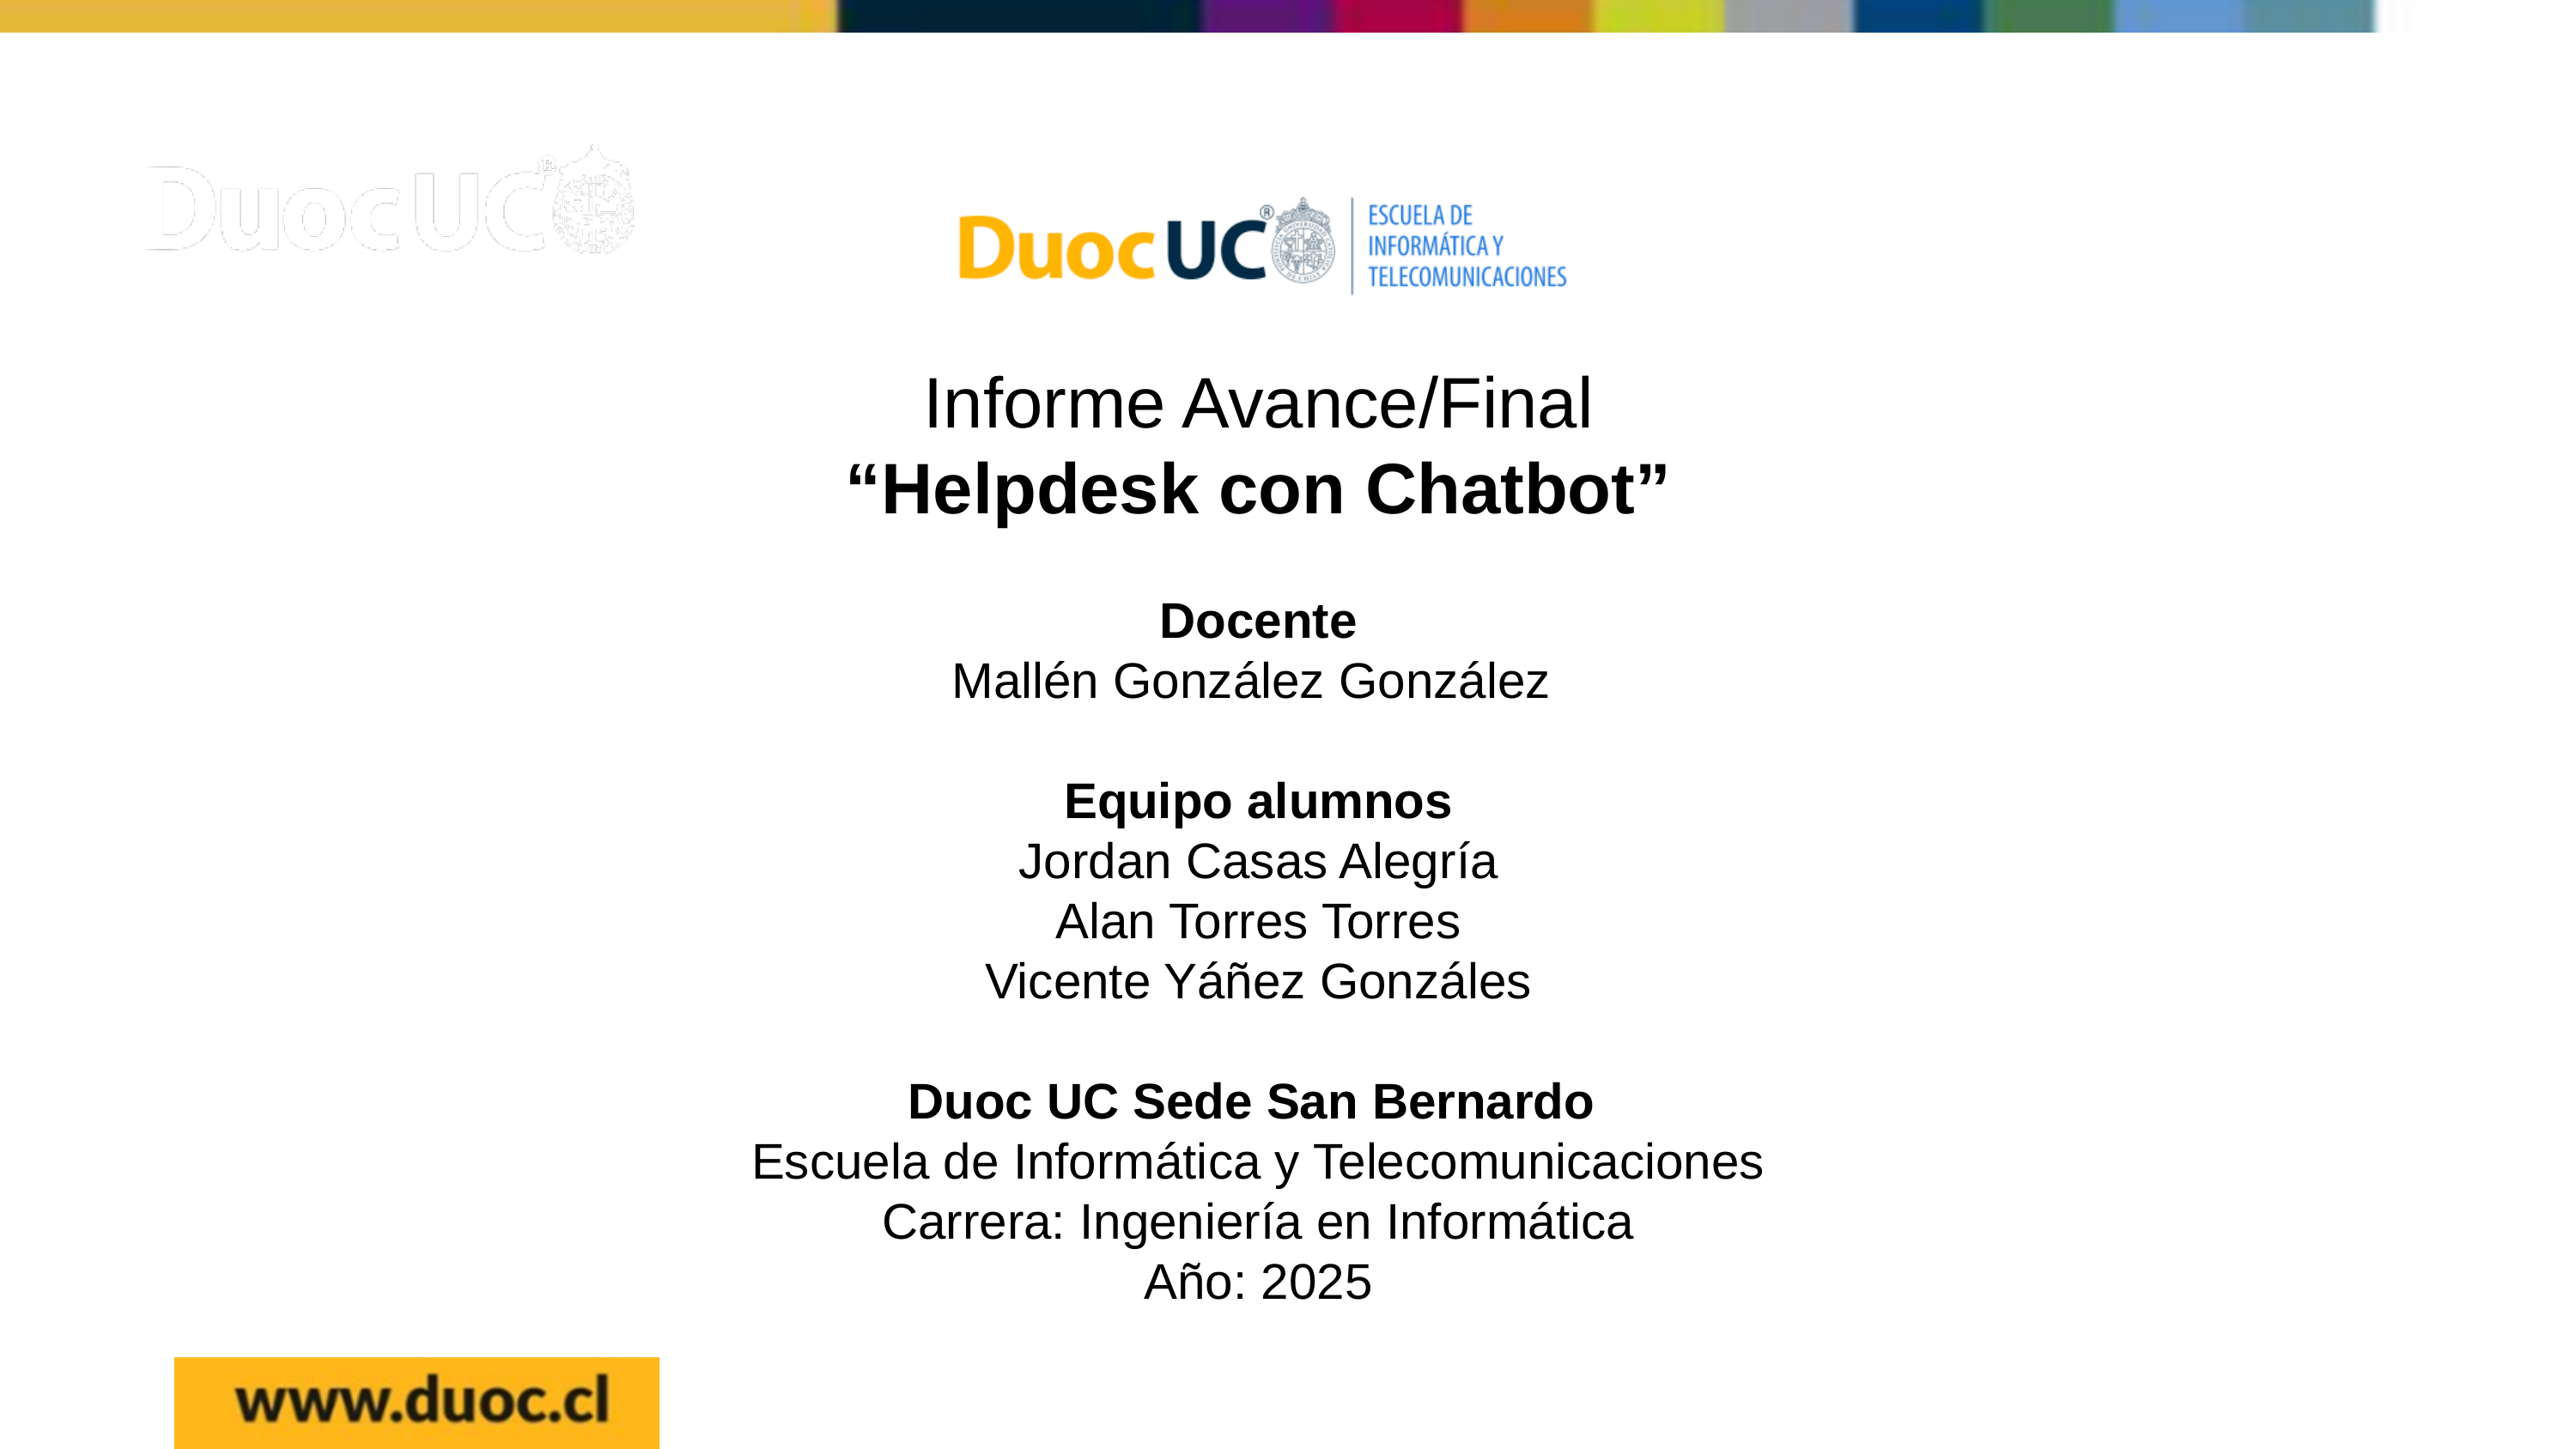

Informe Avance/Final
“Helpdesk con Chatbot”

Docente
Mallén González González

Equipo alumnos
Jordan Casas Alegría
Alan Torres Torres
Vicente Yáñez Gonzáles

Duoc UC Sede San Bernardo
Escuela de Informática y Telecomunicaciones
Carrera: Ingeniería en Informática
Año: 2025